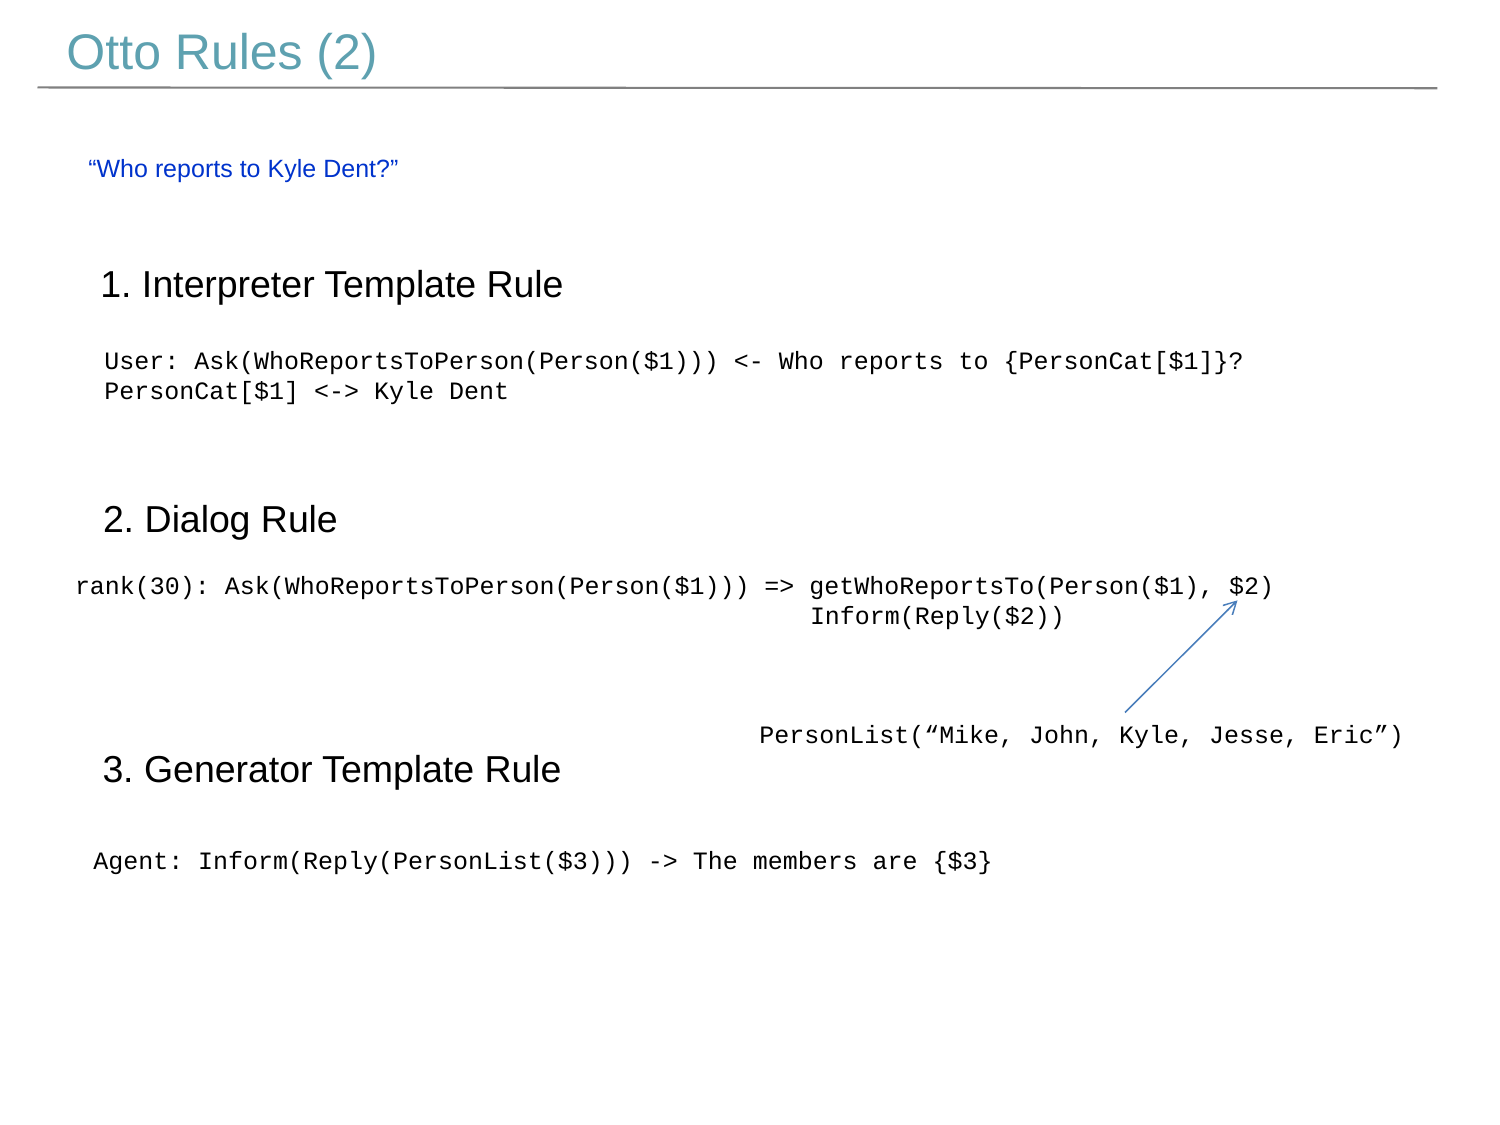

Otto Rules (2)
“Who reports to Kyle Dent?”
1. Interpreter Template Rule
User: Ask(WhoReportsToPerson(Person($1))) <- Who reports to {PersonCat[$1]}?
PersonCat[$1] <-> Kyle Dent
2. Dialog Rule
rank(30): Ask(WhoReportsToPerson(Person($1))) => getWhoReportsTo(Person($1), $2)
                                                 Inform(Reply($2))
PersonList(“Mike, John, Kyle, Jesse, Eric”)
3. Generator Template Rule
Agent: Inform(Reply(PersonList($3))) -> The members are {$3}